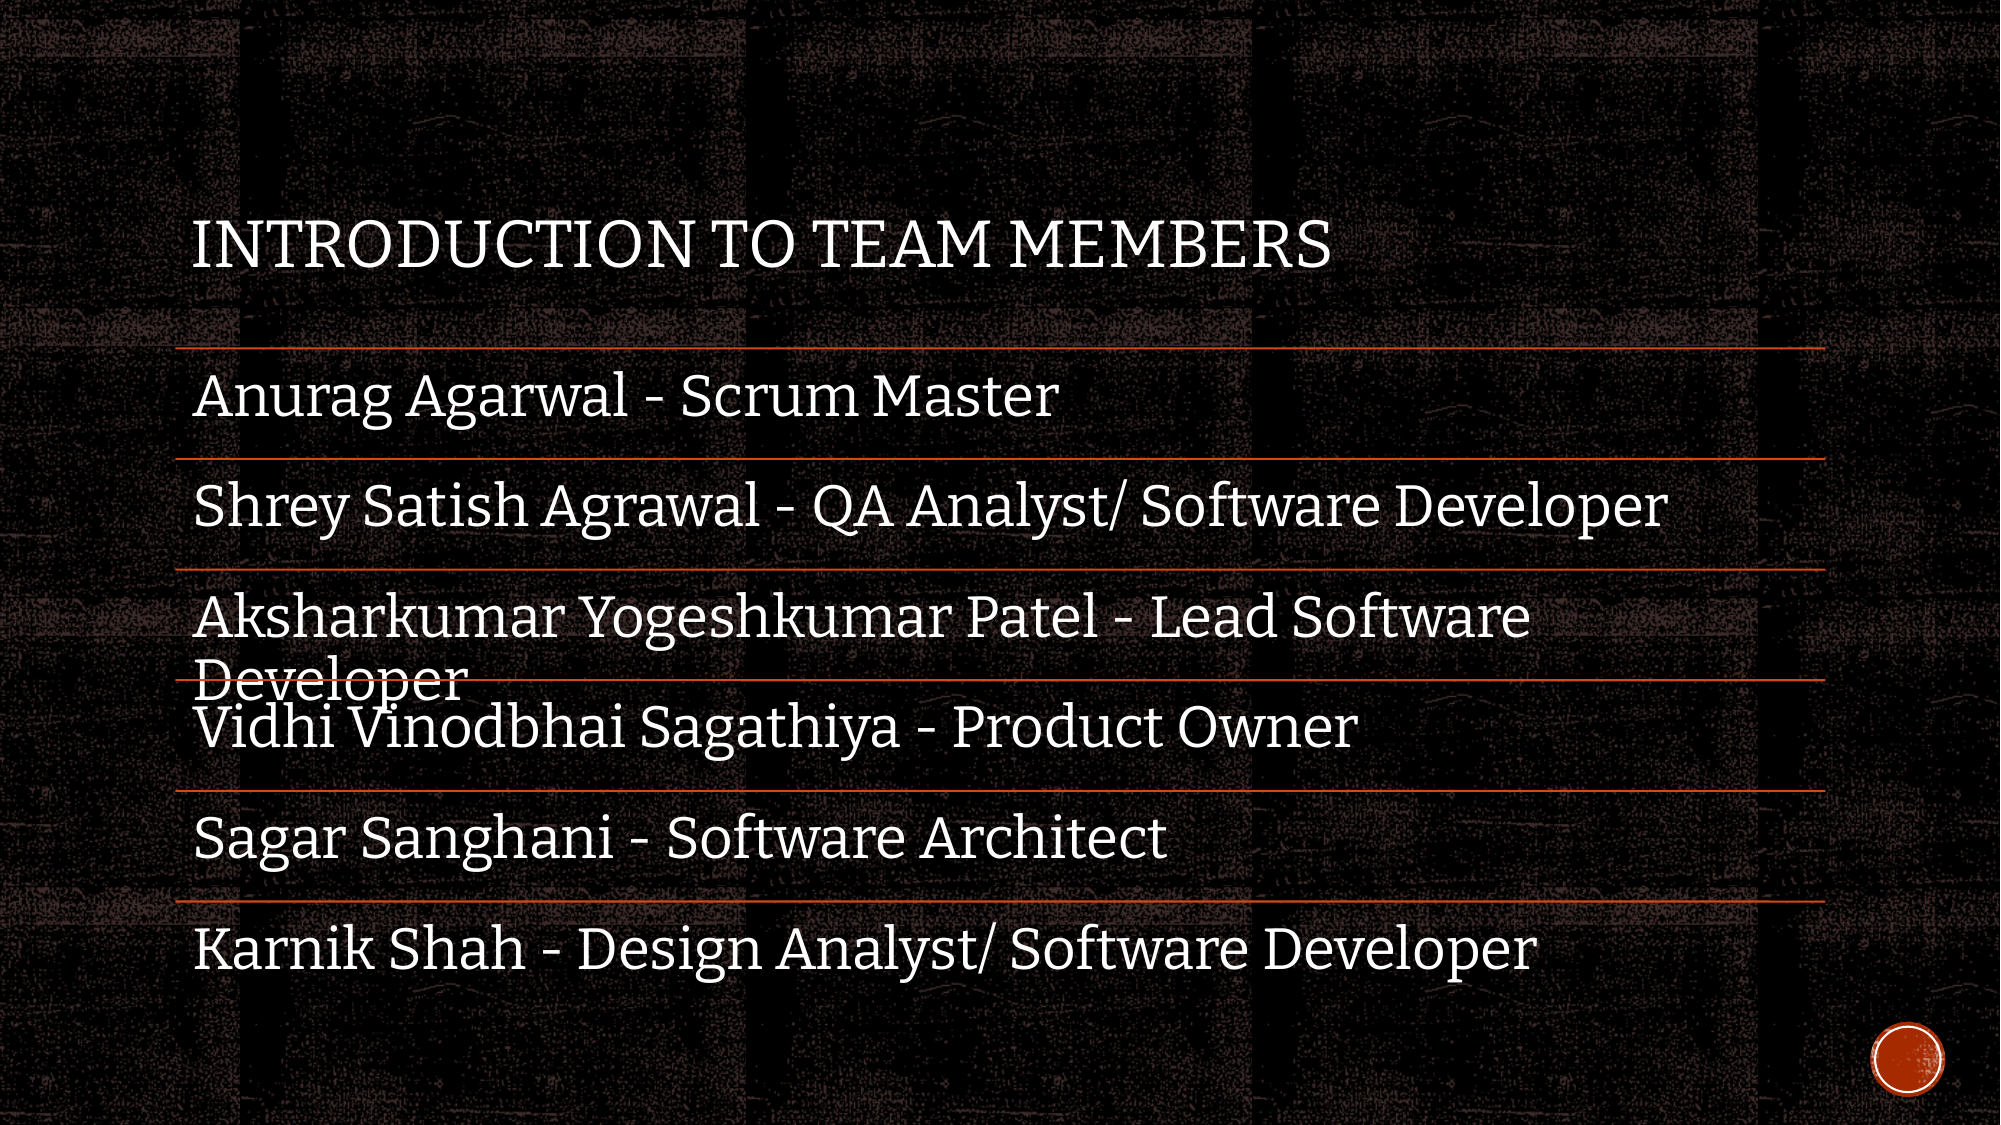

# Introduction to Team Members
Anurag Agarwal - Scrum Master
Shrey Satish Agrawal - QA Analyst/ Software Developer
Aksharkumar Yogeshkumar Patel - Lead Software Developer
Vidhi Vinodbhai Sagathiya - Product Owner
Sagar Sanghani - Software Architect
Karnik Shah - Design Analyst/ Software Developer

2